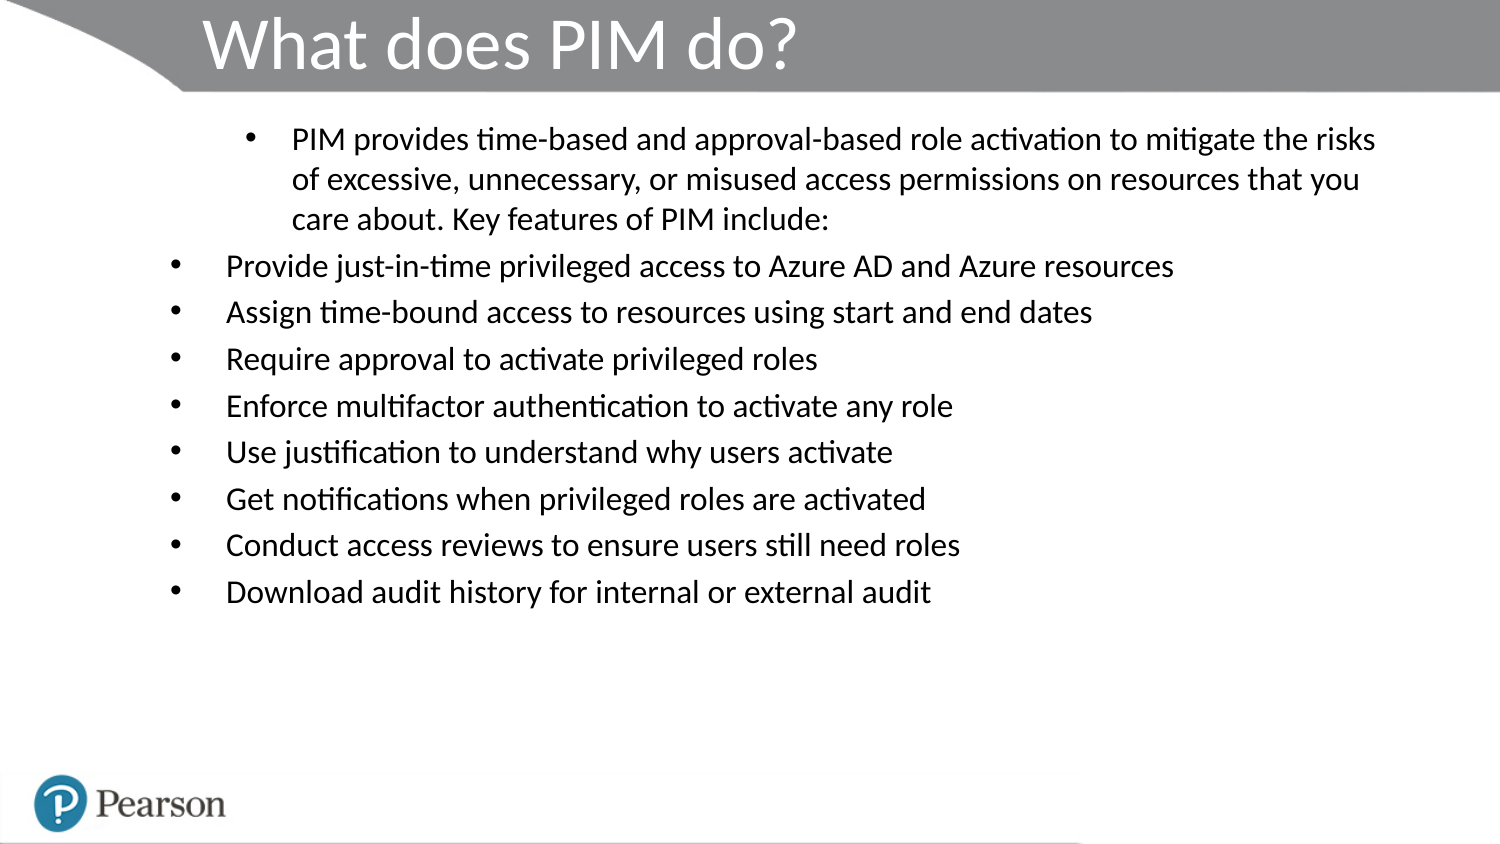

# What does PIM do?
PIM provides time-based and approval-based role activation to mitigate the risks of excessive, unnecessary, or misused access permissions on resources that you care about. Key features of PIM include:
Provide just-in-time privileged access to Azure AD and Azure resources
Assign time-bound access to resources using start and end dates
Require approval to activate privileged roles
Enforce multifactor authentication to activate any role
Use justification to understand why users activate
Get notifications when privileged roles are activated
Conduct access reviews to ensure users still need roles
Download audit history for internal or external audit